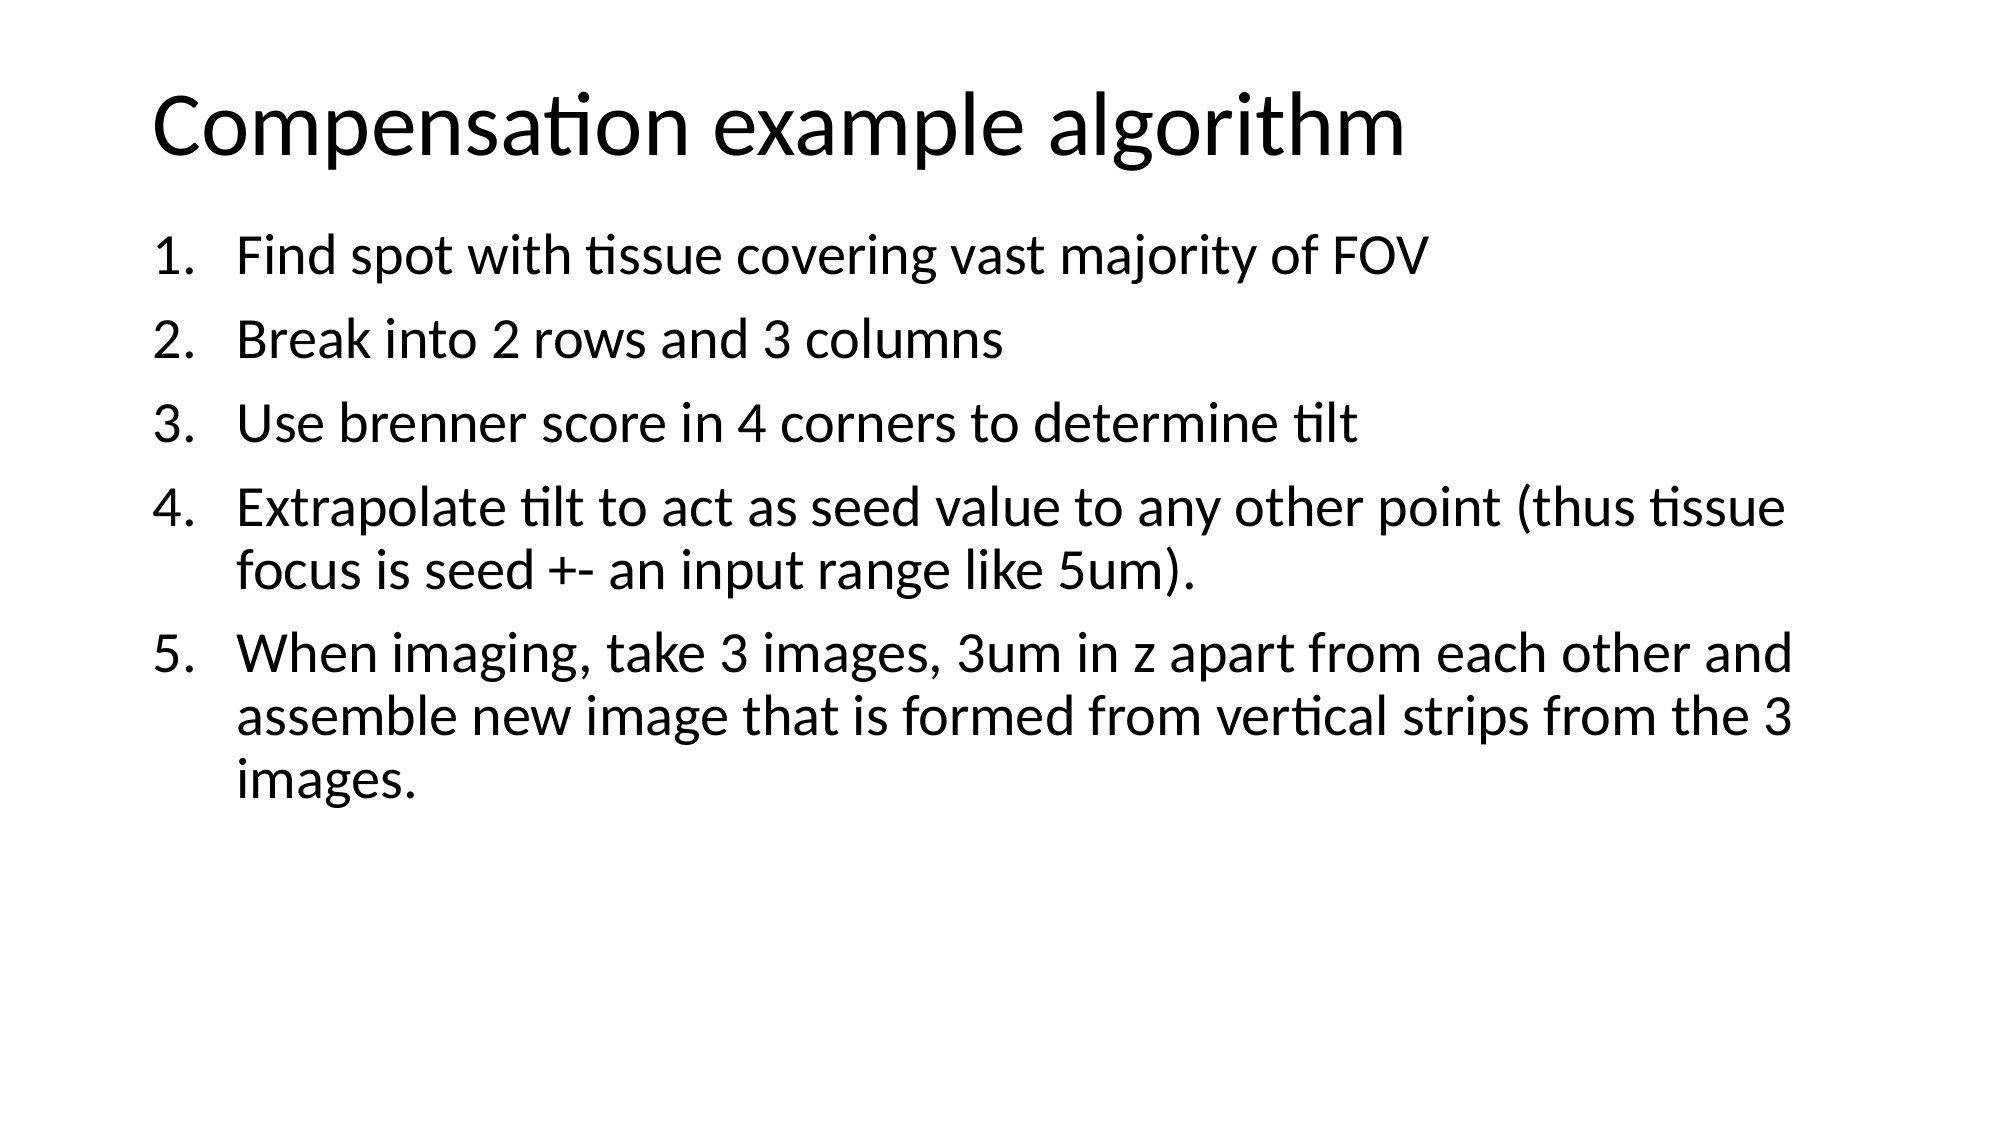

# Compensation example algorithm
Find spot with tissue covering vast majority of FOV
Break into 2 rows and 3 columns
Use brenner score in 4 corners to determine tilt
Extrapolate tilt to act as seed value to any other point (thus tissue focus is seed +- an input range like 5um).
When imaging, take 3 images, 3um in z apart from each other and assemble new image that is formed from vertical strips from the 3 images.